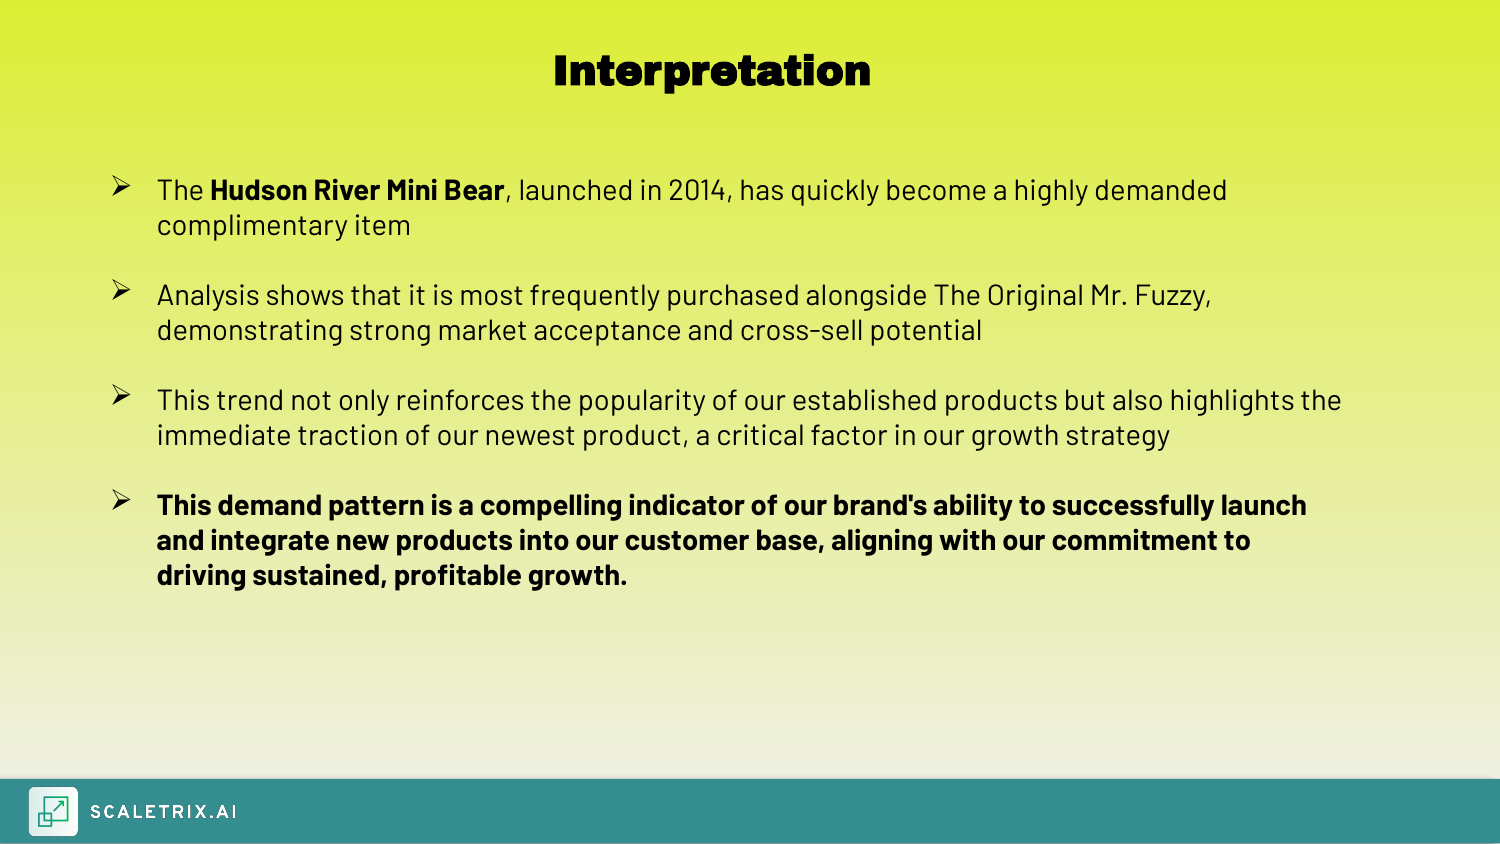

Interpretation
The Hudson River Mini Bear, launched in 2014, has quickly become a highly demanded complimentary item

Analysis shows that it is most frequently purchased alongside The Original Mr. Fuzzy, demonstrating strong market acceptance and cross-sell potential

This trend not only reinforces the popularity of our established products but also highlights the immediate traction of our newest product, a critical factor in our growth strategy

This demand pattern is a compelling indicator of our brand's ability to successfully launch and integrate new products into our customer base, aligning with our commitment to driving sustained, profitable growth.